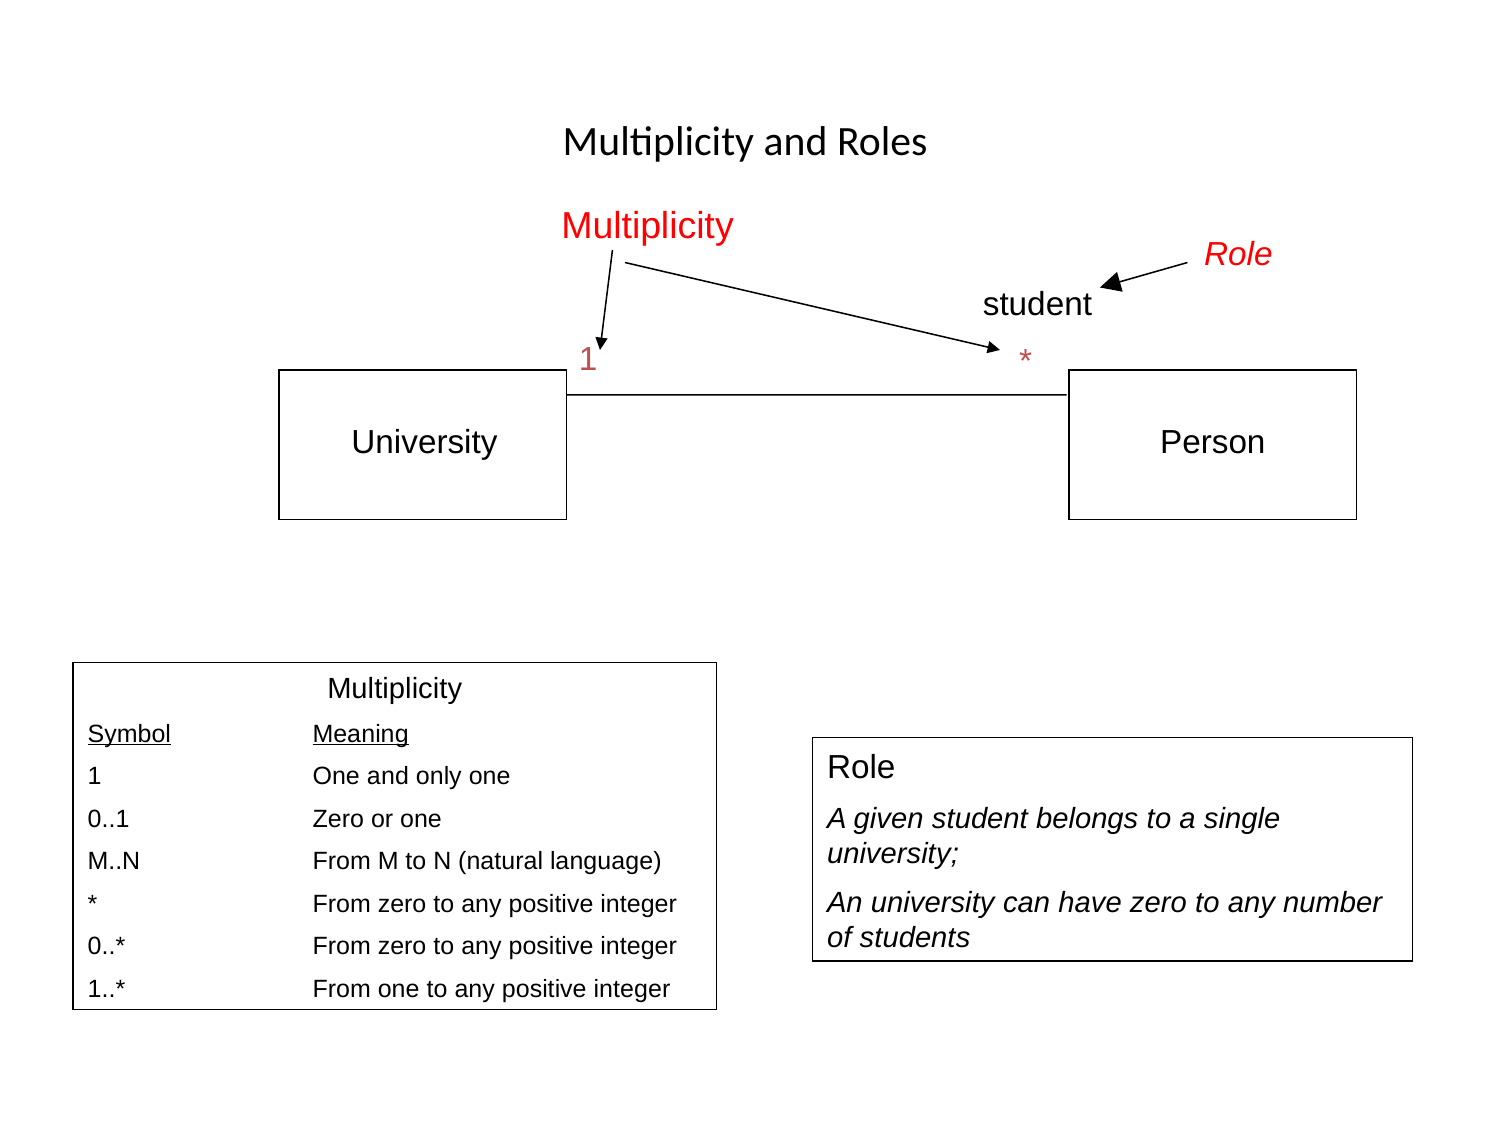

# Multiplicity and Roles
Multiplicity
Role

student
1
*

University
Person
Multiplicity
Symbol	Meaning
1		One and only one
0..1		Zero or one
M..N		From M to N (natural language)
*		From zero to any positive integer
0..*		From zero to any positive integer
1..*		From one to any positive integer
Role
A given student belongs to a single university;
An university can have zero to any number of students